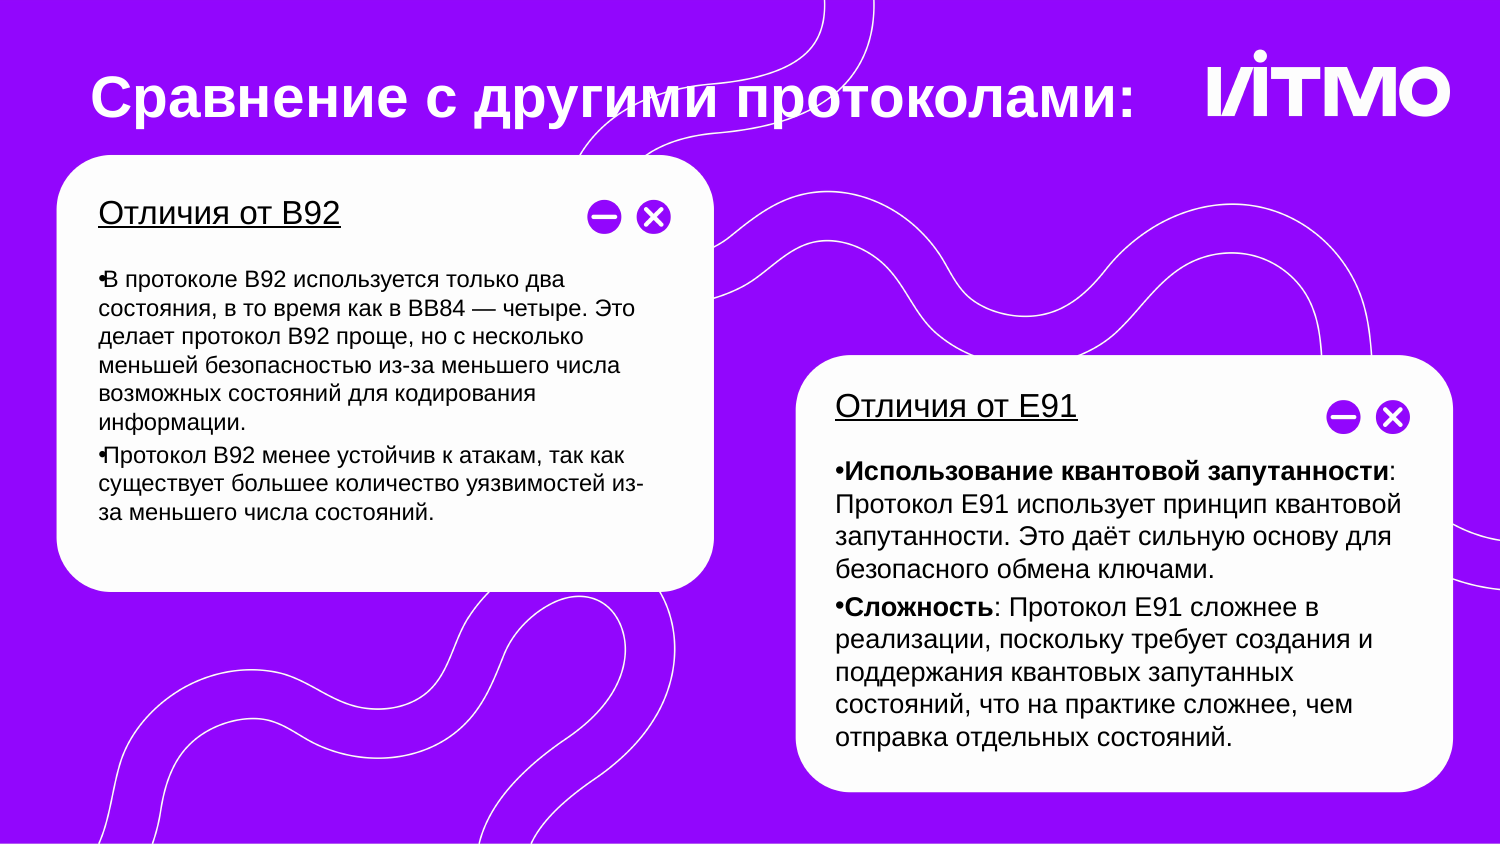

# Сравнение с другими протоколами:
Отличия от В92
В протоколе B92 используется только два состояния, в то время как в BB84 — четыре. Это делает протокол B92 проще, но с несколько меньшей безопасностью из-за меньшего числа возможных состояний для кодирования информации.
Протокол B92 менее устойчив к атакам, так как существует большее количество уязвимостей из-за меньшего числа состояний.

Отличия от Е91
Использование квантовой запутанности: Протокол E91 использует принцип квантовой запутанности. Это даёт сильную основу для безопасного обмена ключами.
Сложность: Протокол E91 сложнее в реализации, поскольку требует создания и поддержания квантовых запутанных состояний, что на практике сложнее, чем отправка отдельных состояний.